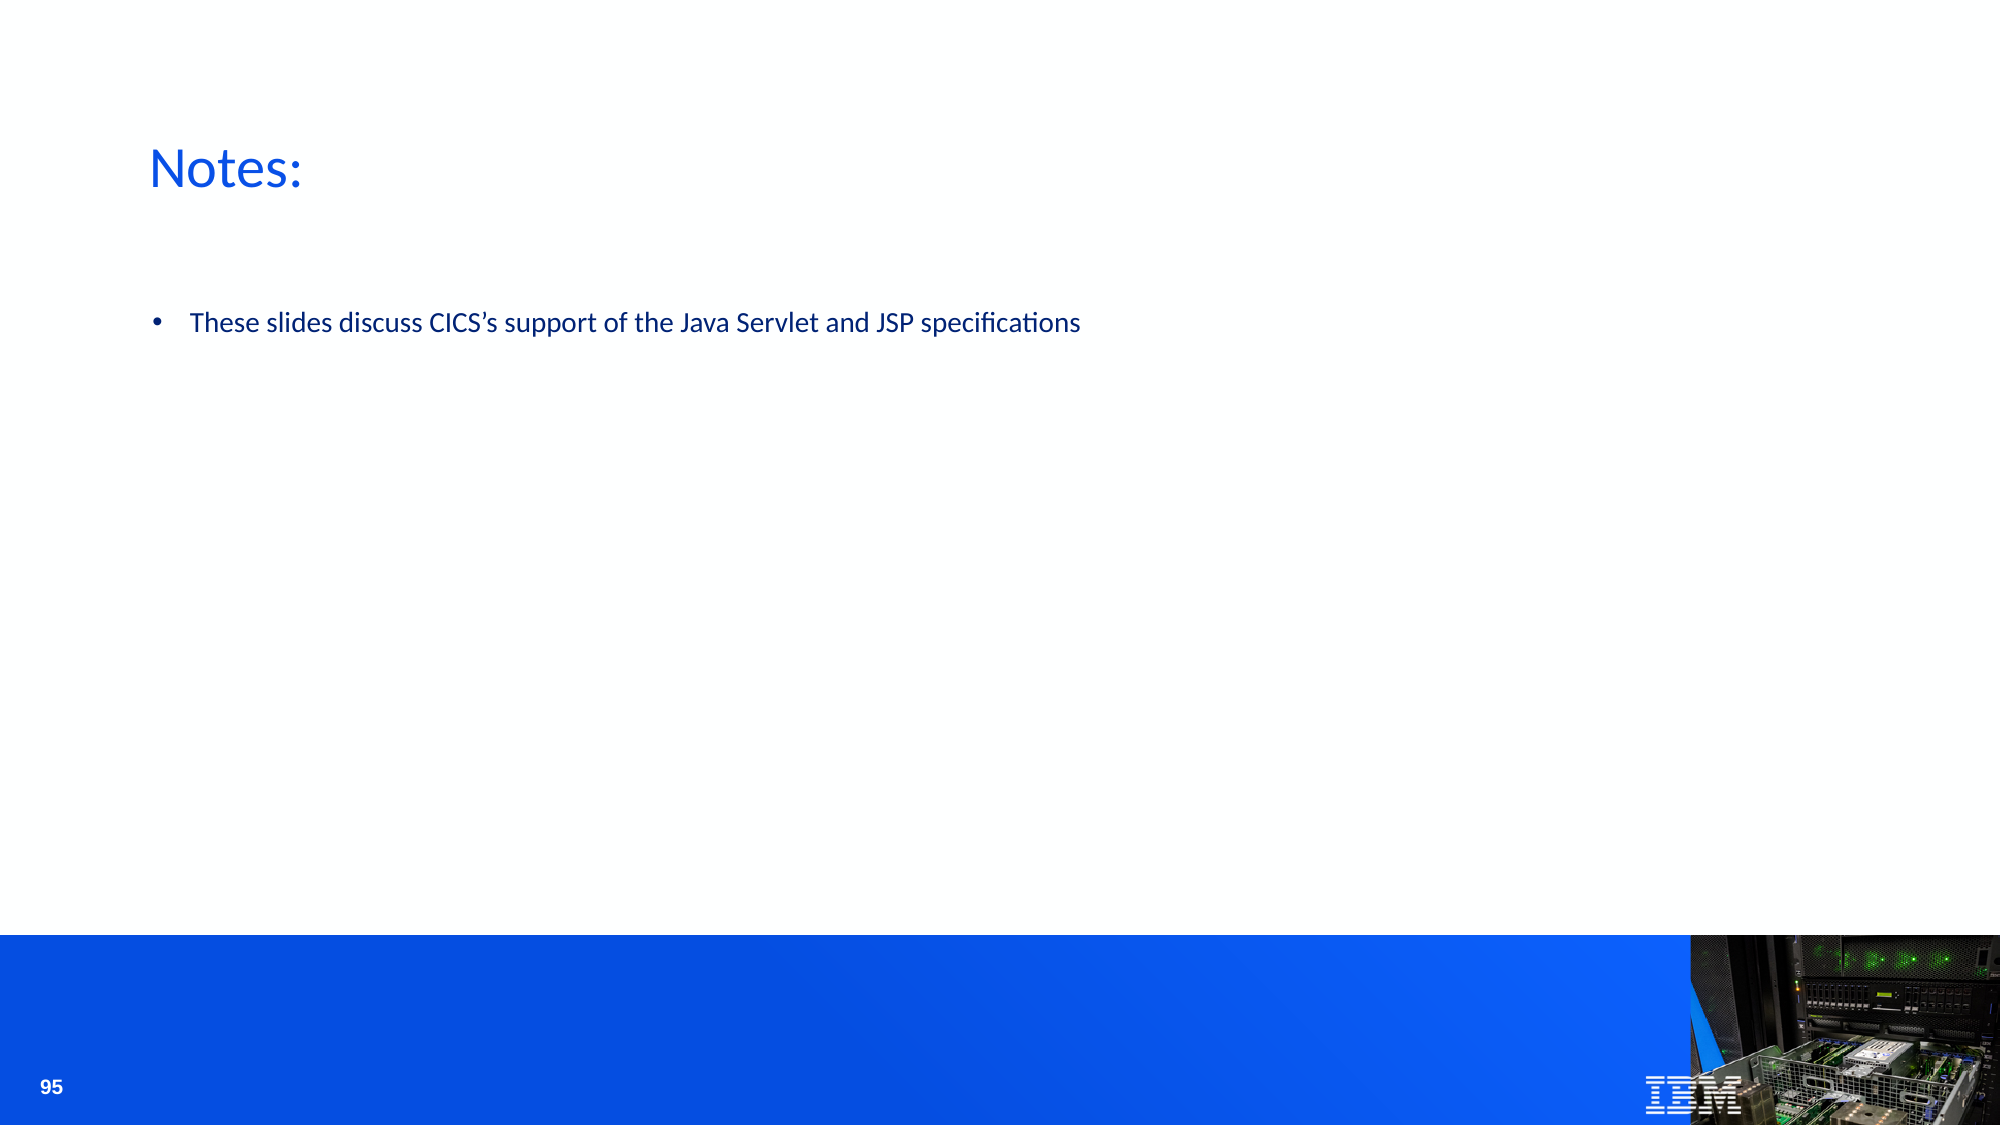

# Notes:
These slides discuss CICS’s support of the Java Servlet and JSP specifications
95